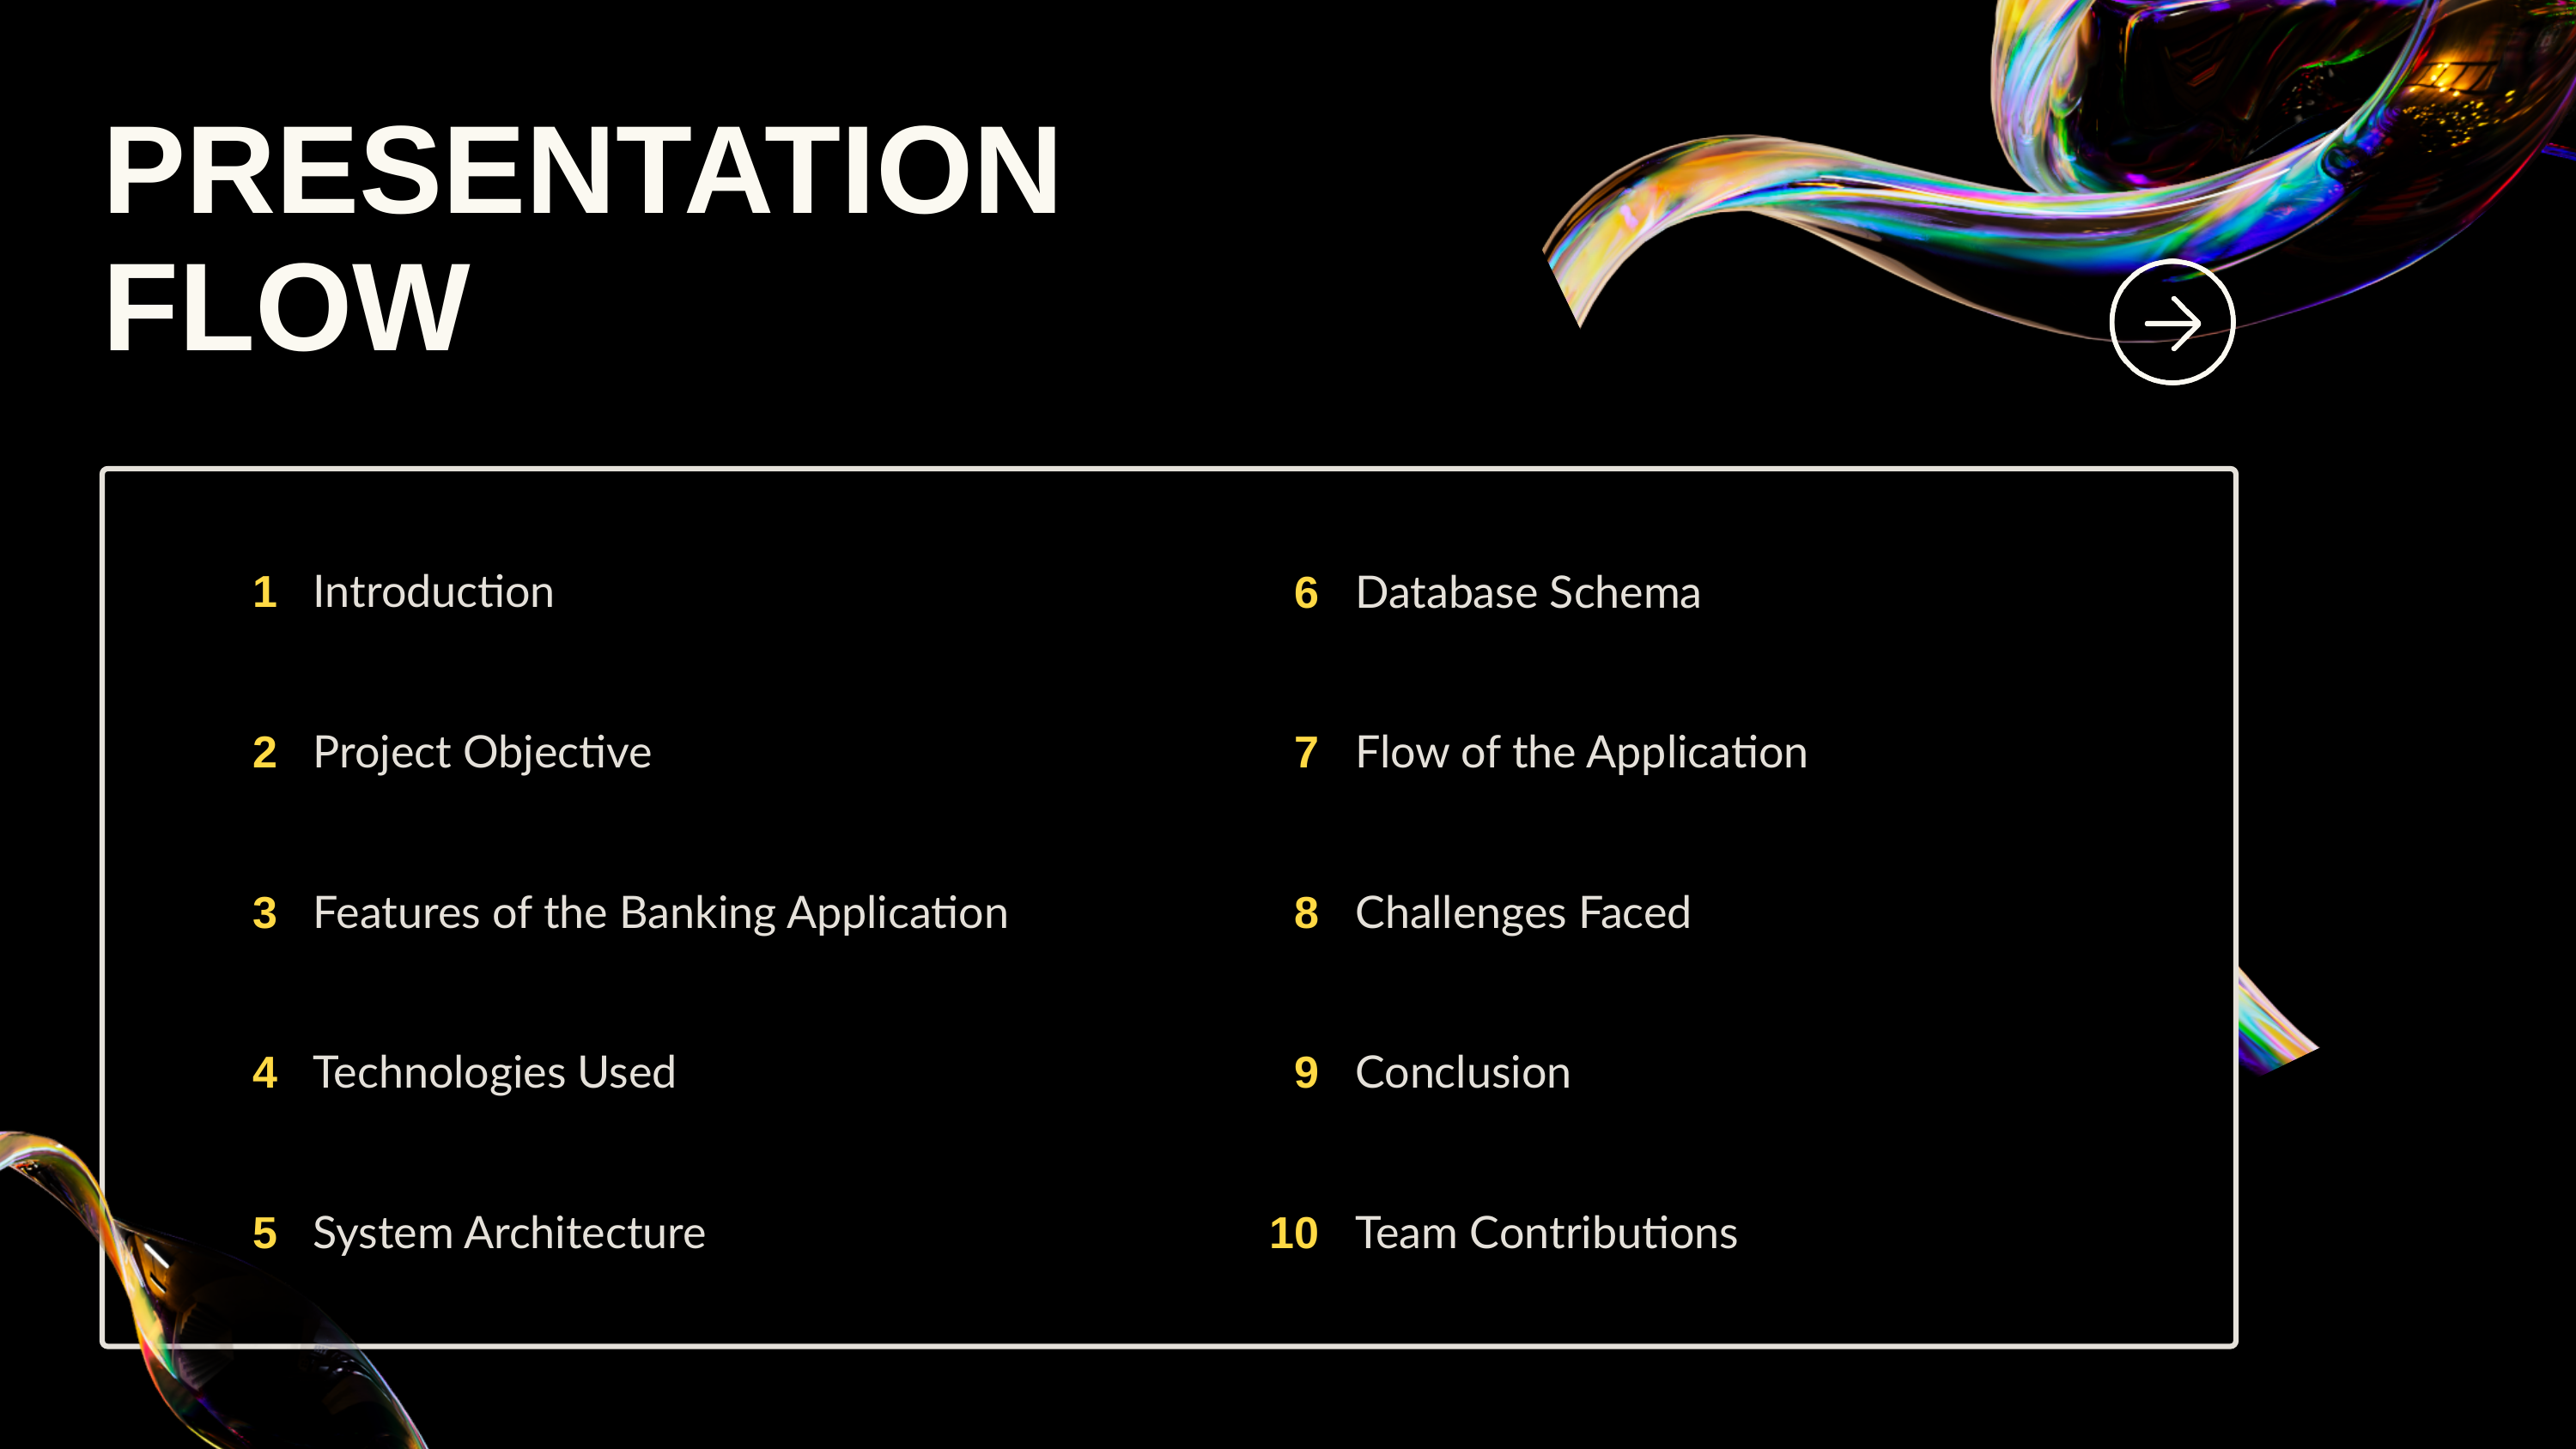

PRESENTATION FLOW

1
Introduction
6
Database Schema
2
Project Objective
7
Flow of the Application
3
Features of the Banking Application
8
Challenges Faced
4
Technologies Used
9
Conclusion

5
System Architecture
10
Team Contributions